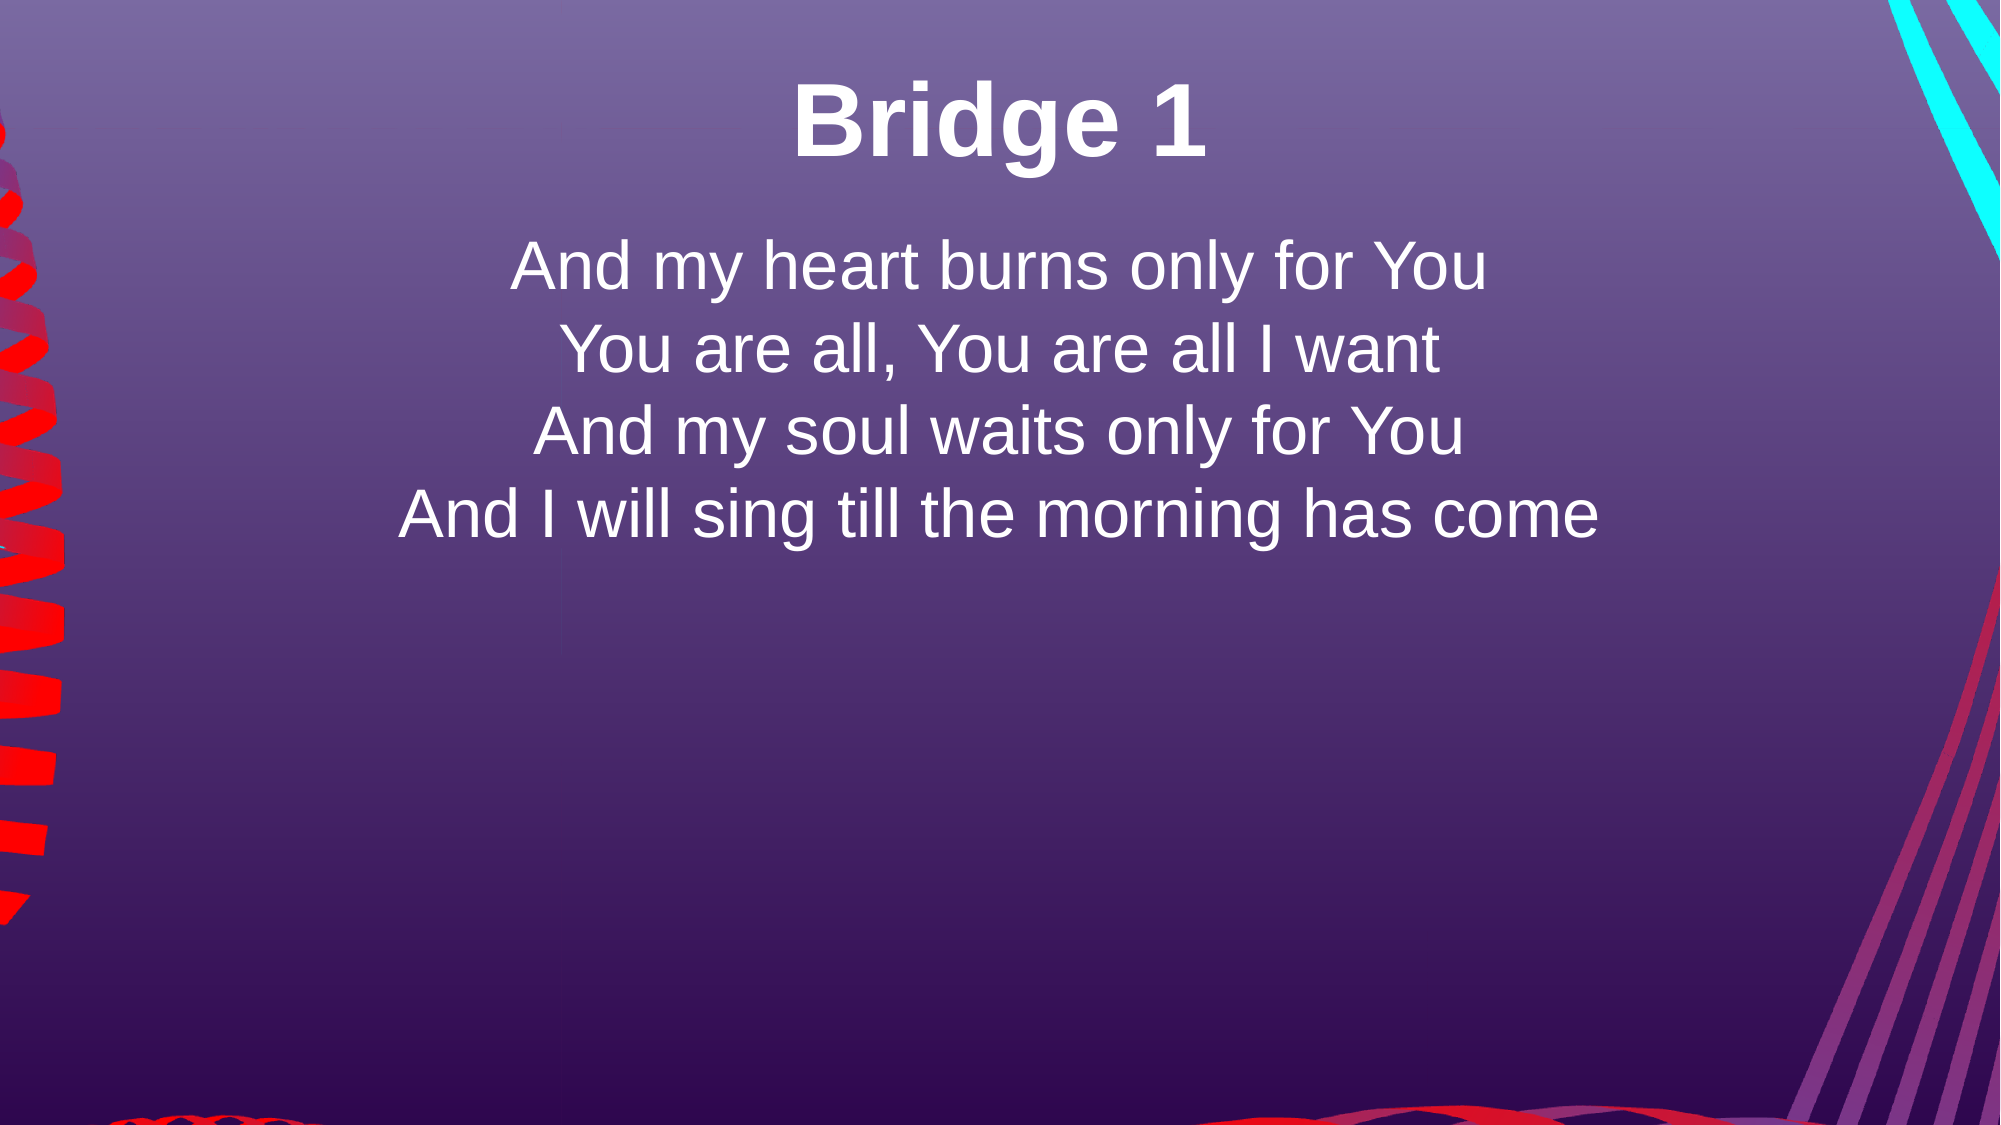

Bridge 1
And my heart burns only for You
You are all, You are all I want
And my soul waits only for You
And I will sing till the morning has come